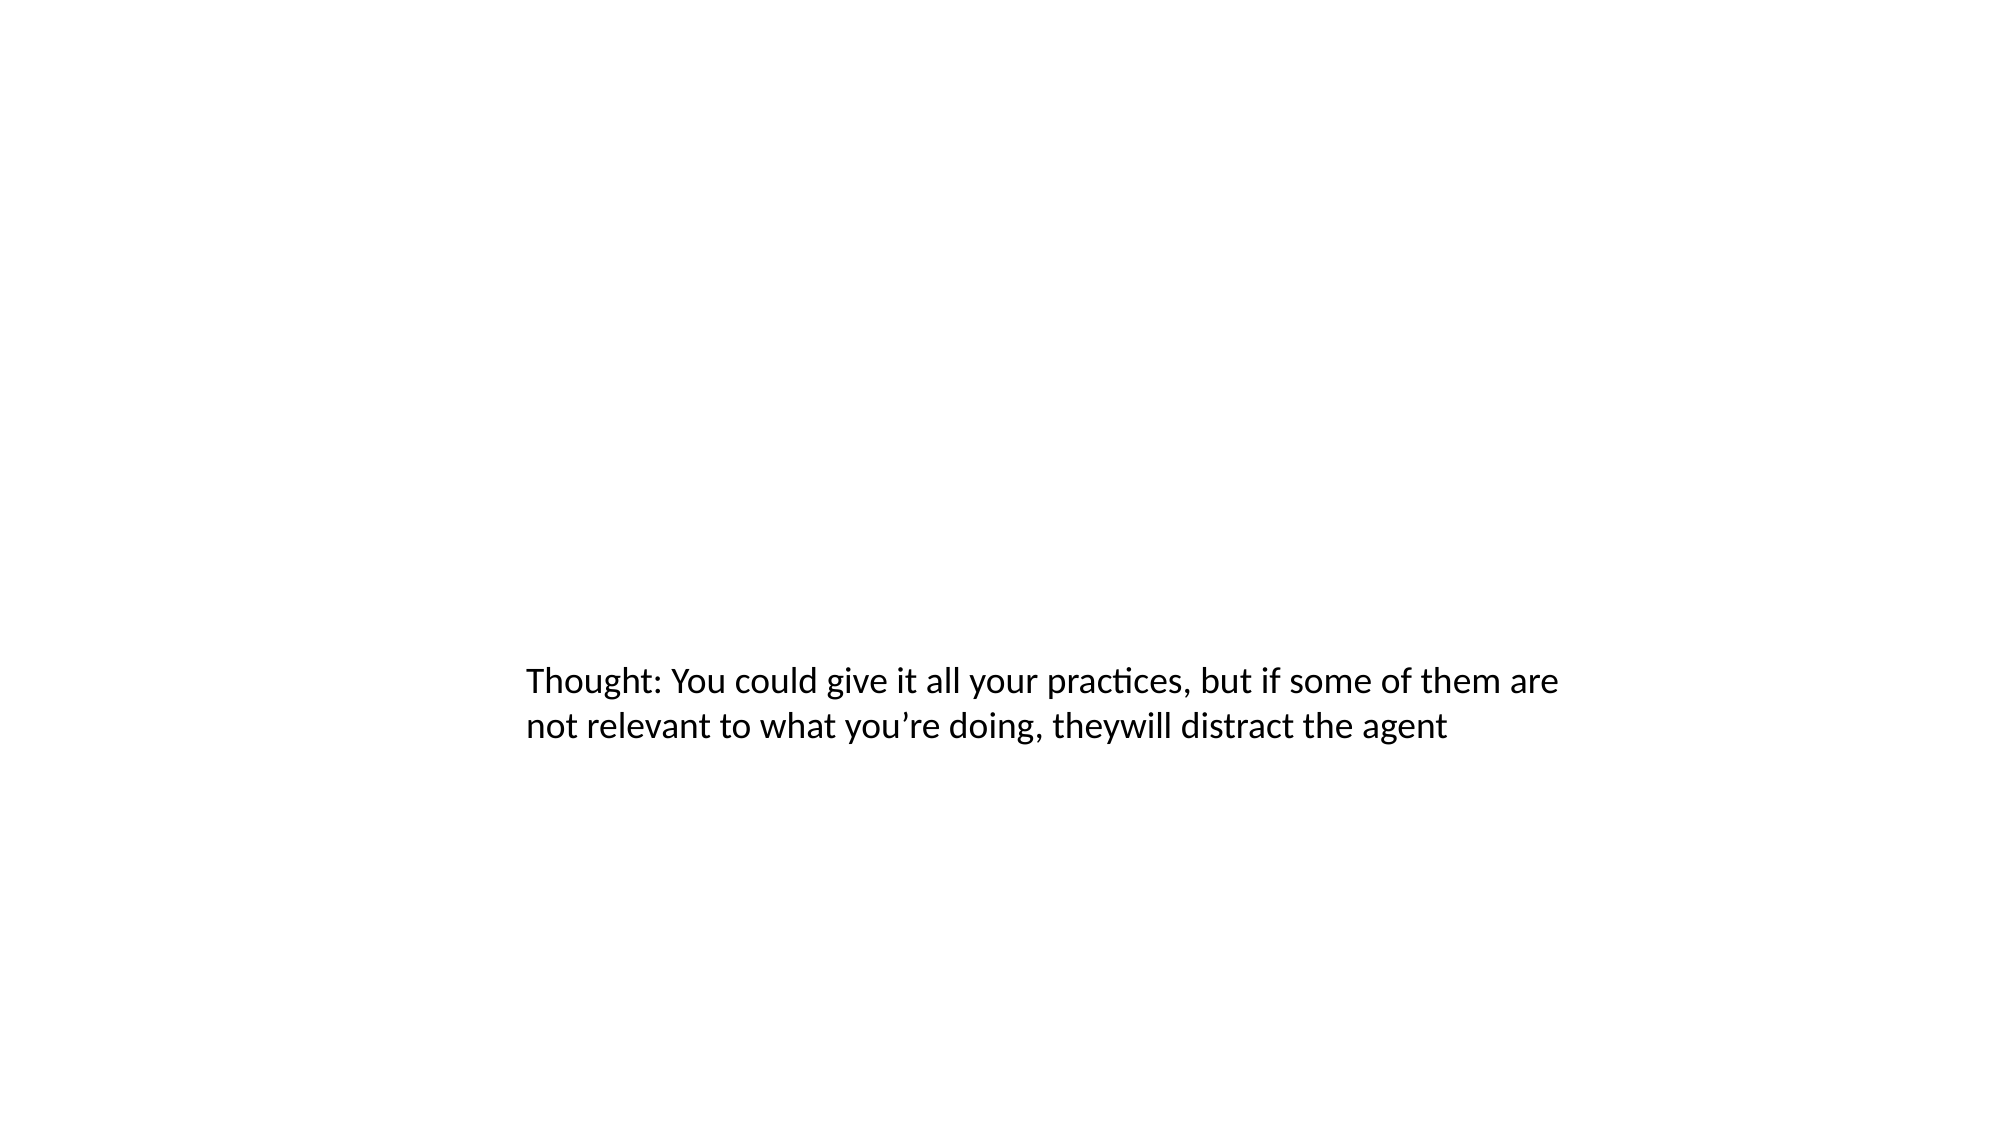

Thought: You could give it all your practices, but if some of them are
not relevant to what you’re doing, theywill distract the agent